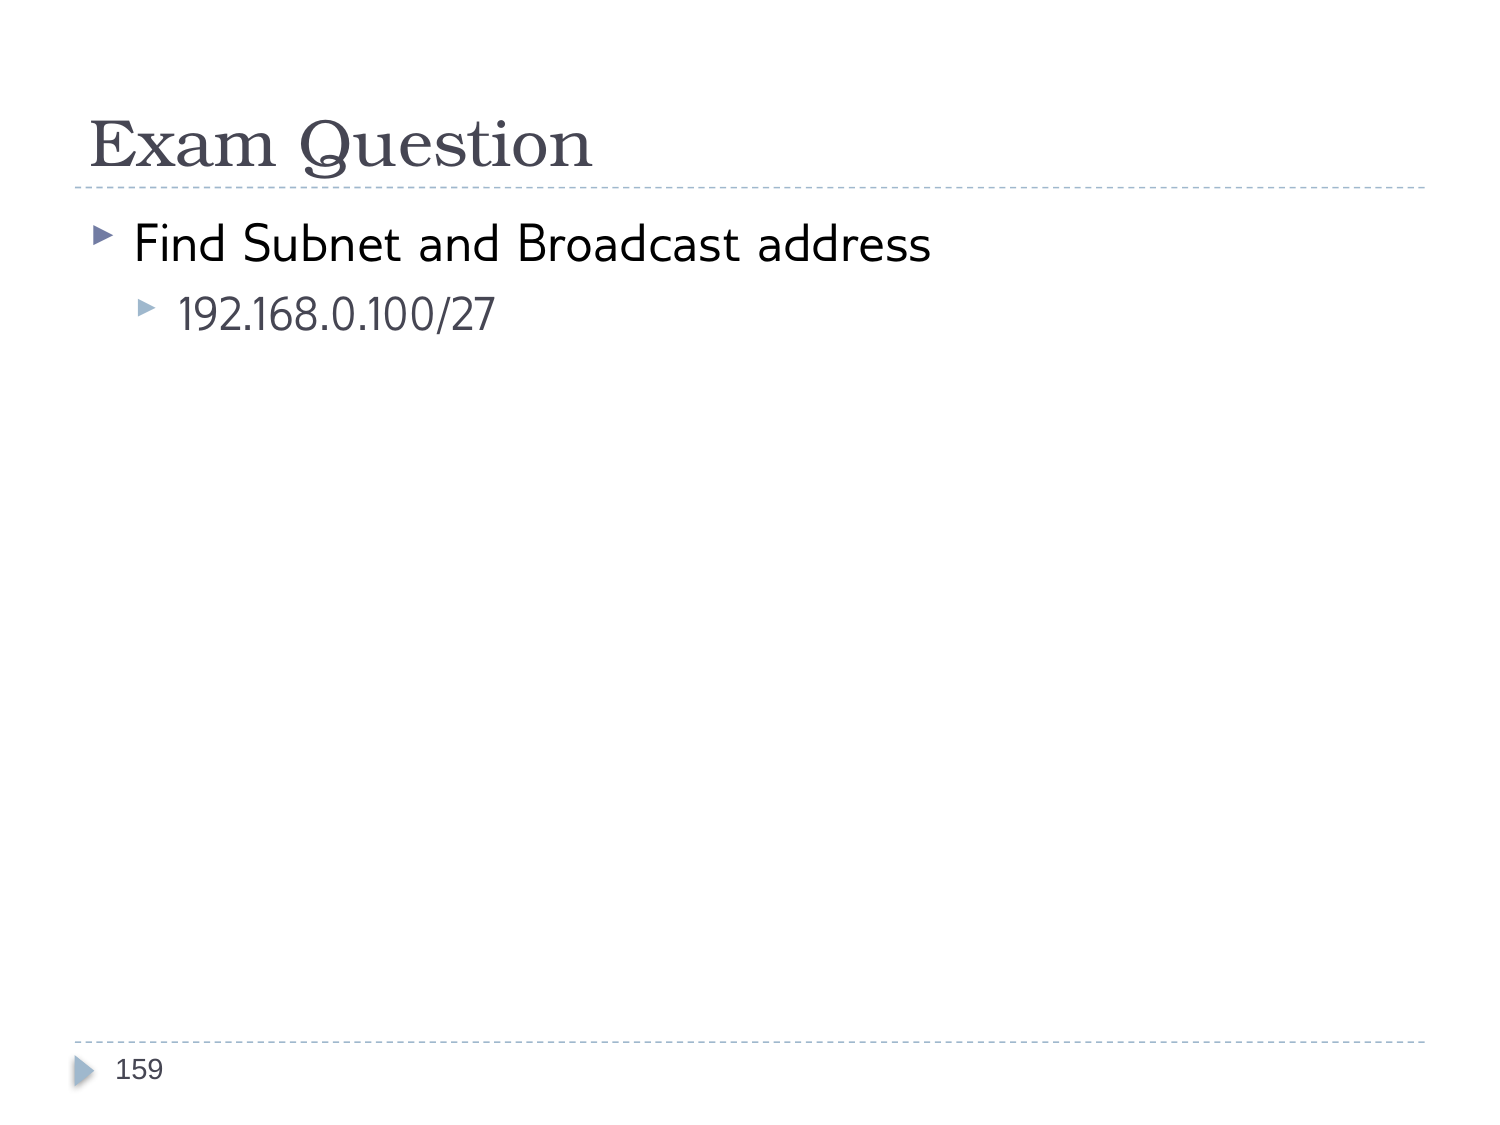

# Exam Question
Find Subnet and Broadcast address
192.168.0.100/27
159